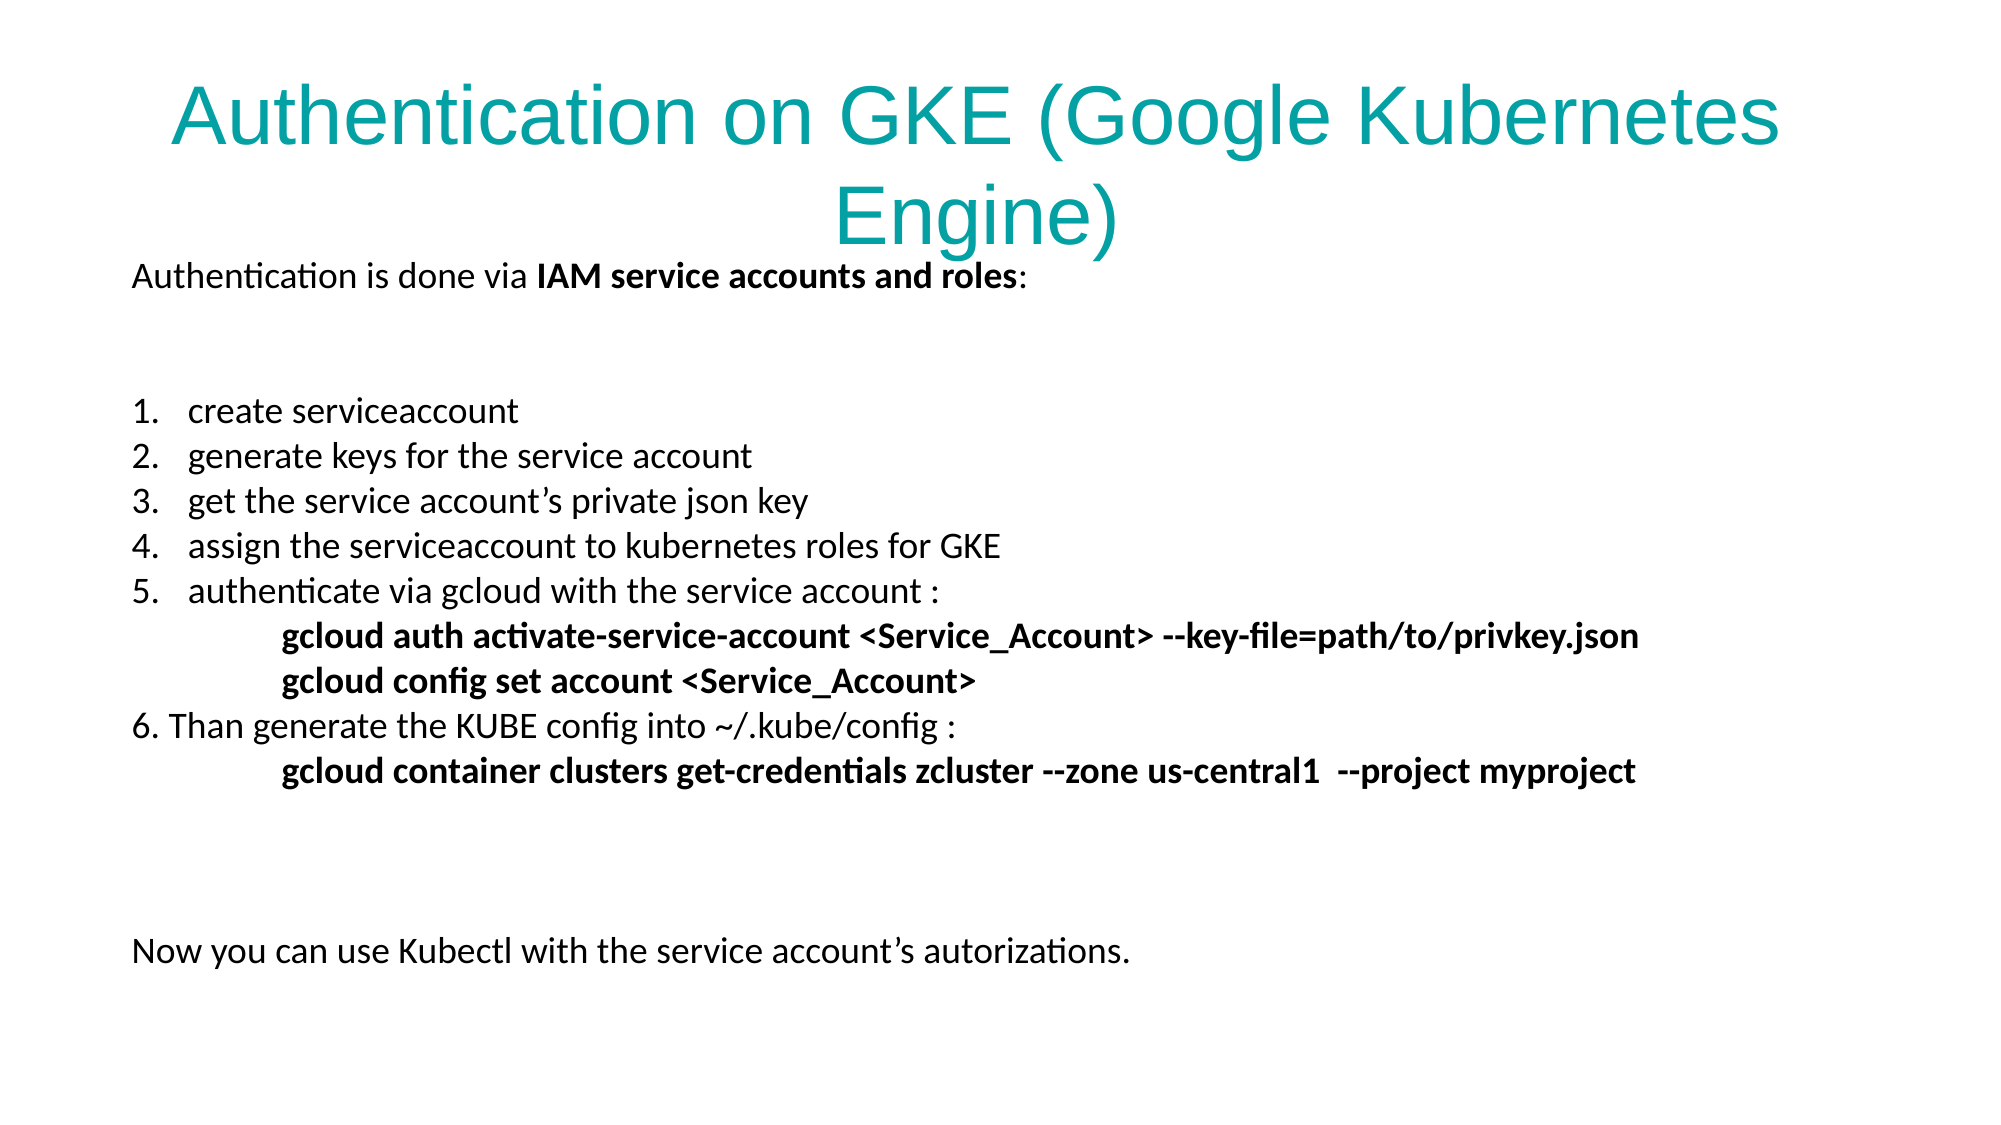

Authentication on GKE (Google Kubernetes Engine)
Authentication is done via IAM service accounts and roles:

create serviceaccount
generate keys for the service account
get the service account’s private json key
assign the serviceaccount to kubernetes roles for GKE
authenticate via gcloud with the service account :
	gcloud auth activate-service-account <Service_Account> --key-file=path/to/privkey.json
	gcloud config set account <Service_Account>
6. Than generate the KUBE config into ~/.kube/config :
	gcloud container clusters get-credentials zcluster --zone us-central1  --project myproject

Now you can use Kubectl with the service account’s autorizations.